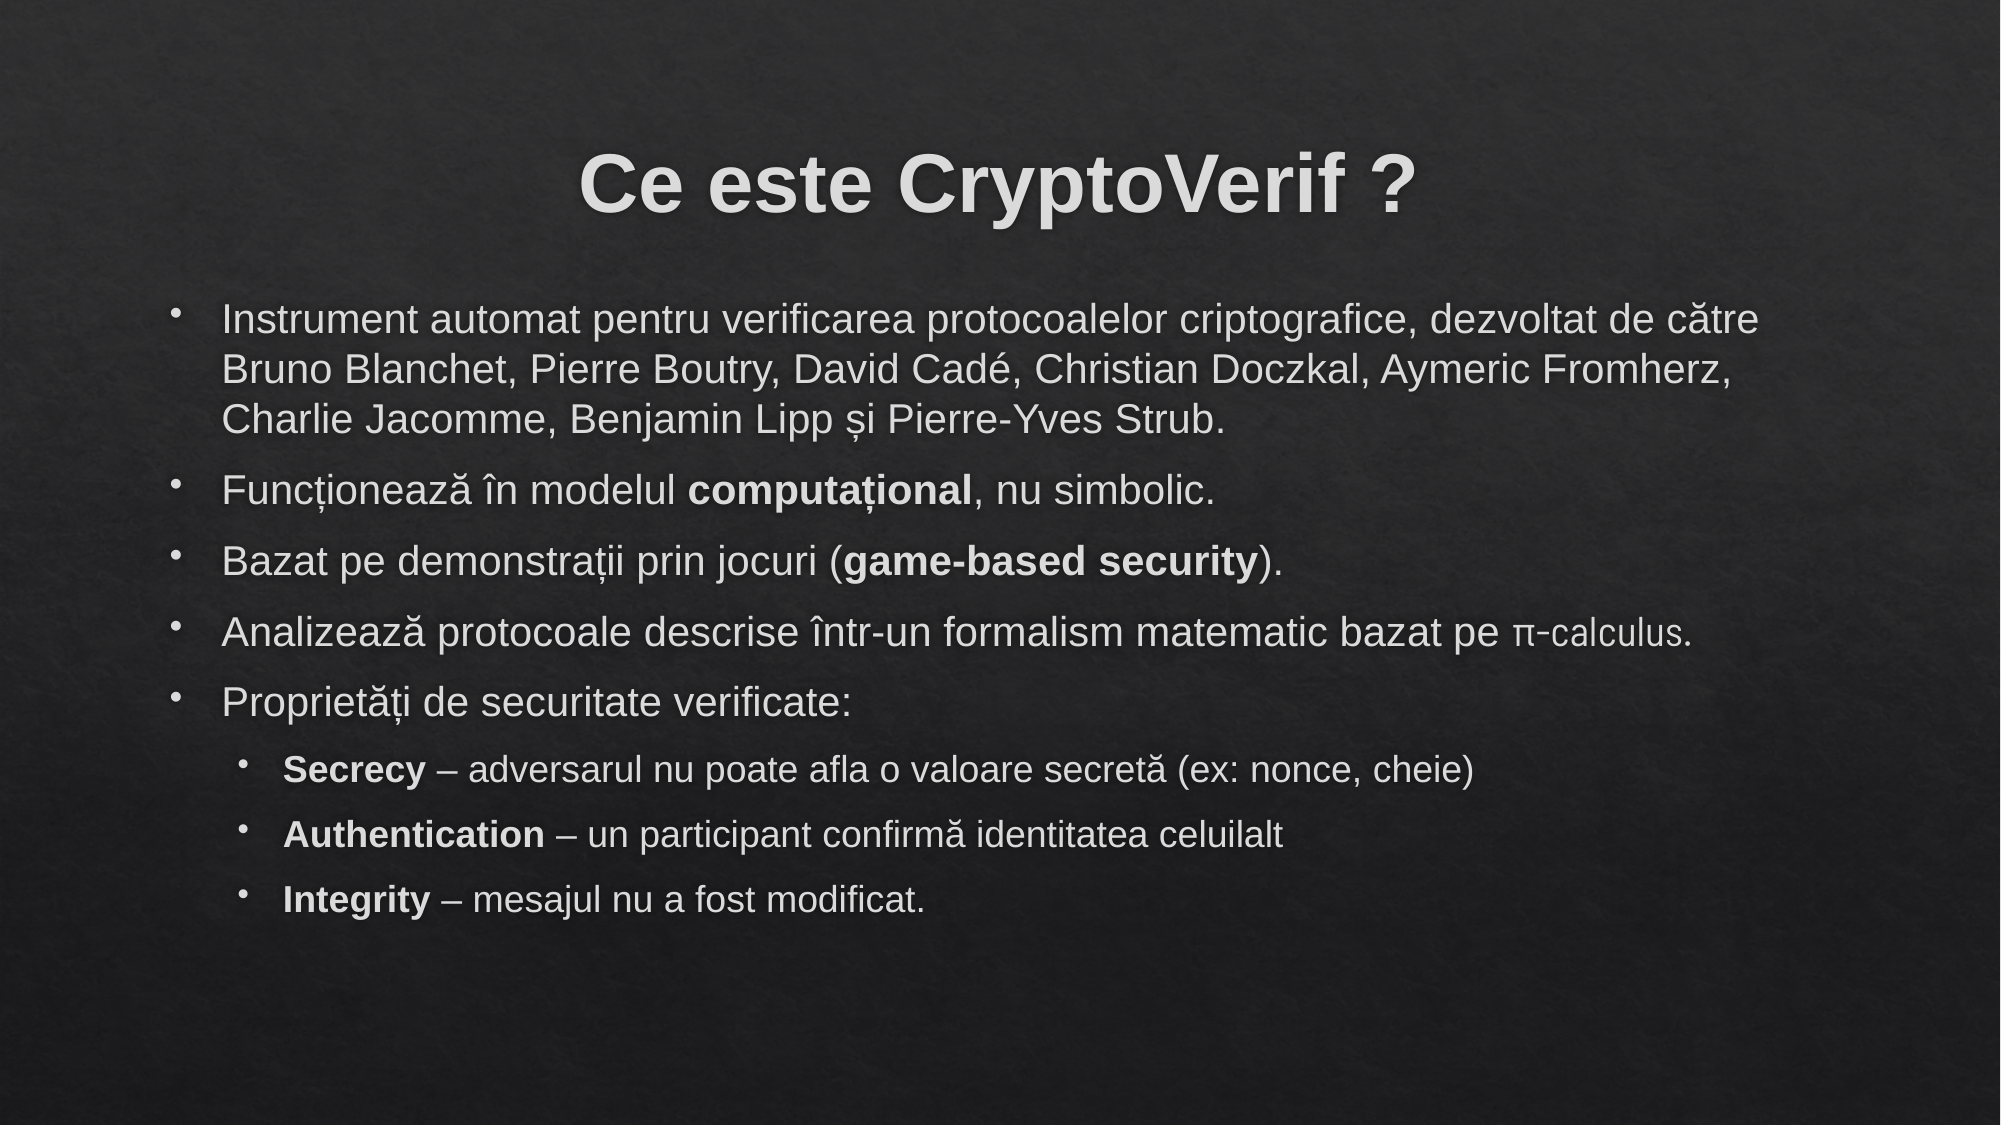

# Ce este CryptoVerif ?
Instrument automat pentru verificarea protocoalelor criptografice, dezvoltat de către Bruno Blanchet, Pierre Boutry, David Cadé, Christian Doczkal, Aymeric Fromherz, Charlie Jacomme, Benjamin Lipp și Pierre-Yves Strub.
Funcționează în modelul computațional, nu simbolic.
Bazat pe demonstrații prin jocuri (game-based security).
Analizează protocoale descrise într-un formalism matematic bazat pe π-calculus.
Proprietăți de securitate verificate:
Secrecy – adversarul nu poate afla o valoare secretă (ex: nonce, cheie)
Authentication – un participant confirmă identitatea celuilalt
Integrity – mesajul nu a fost modificat.